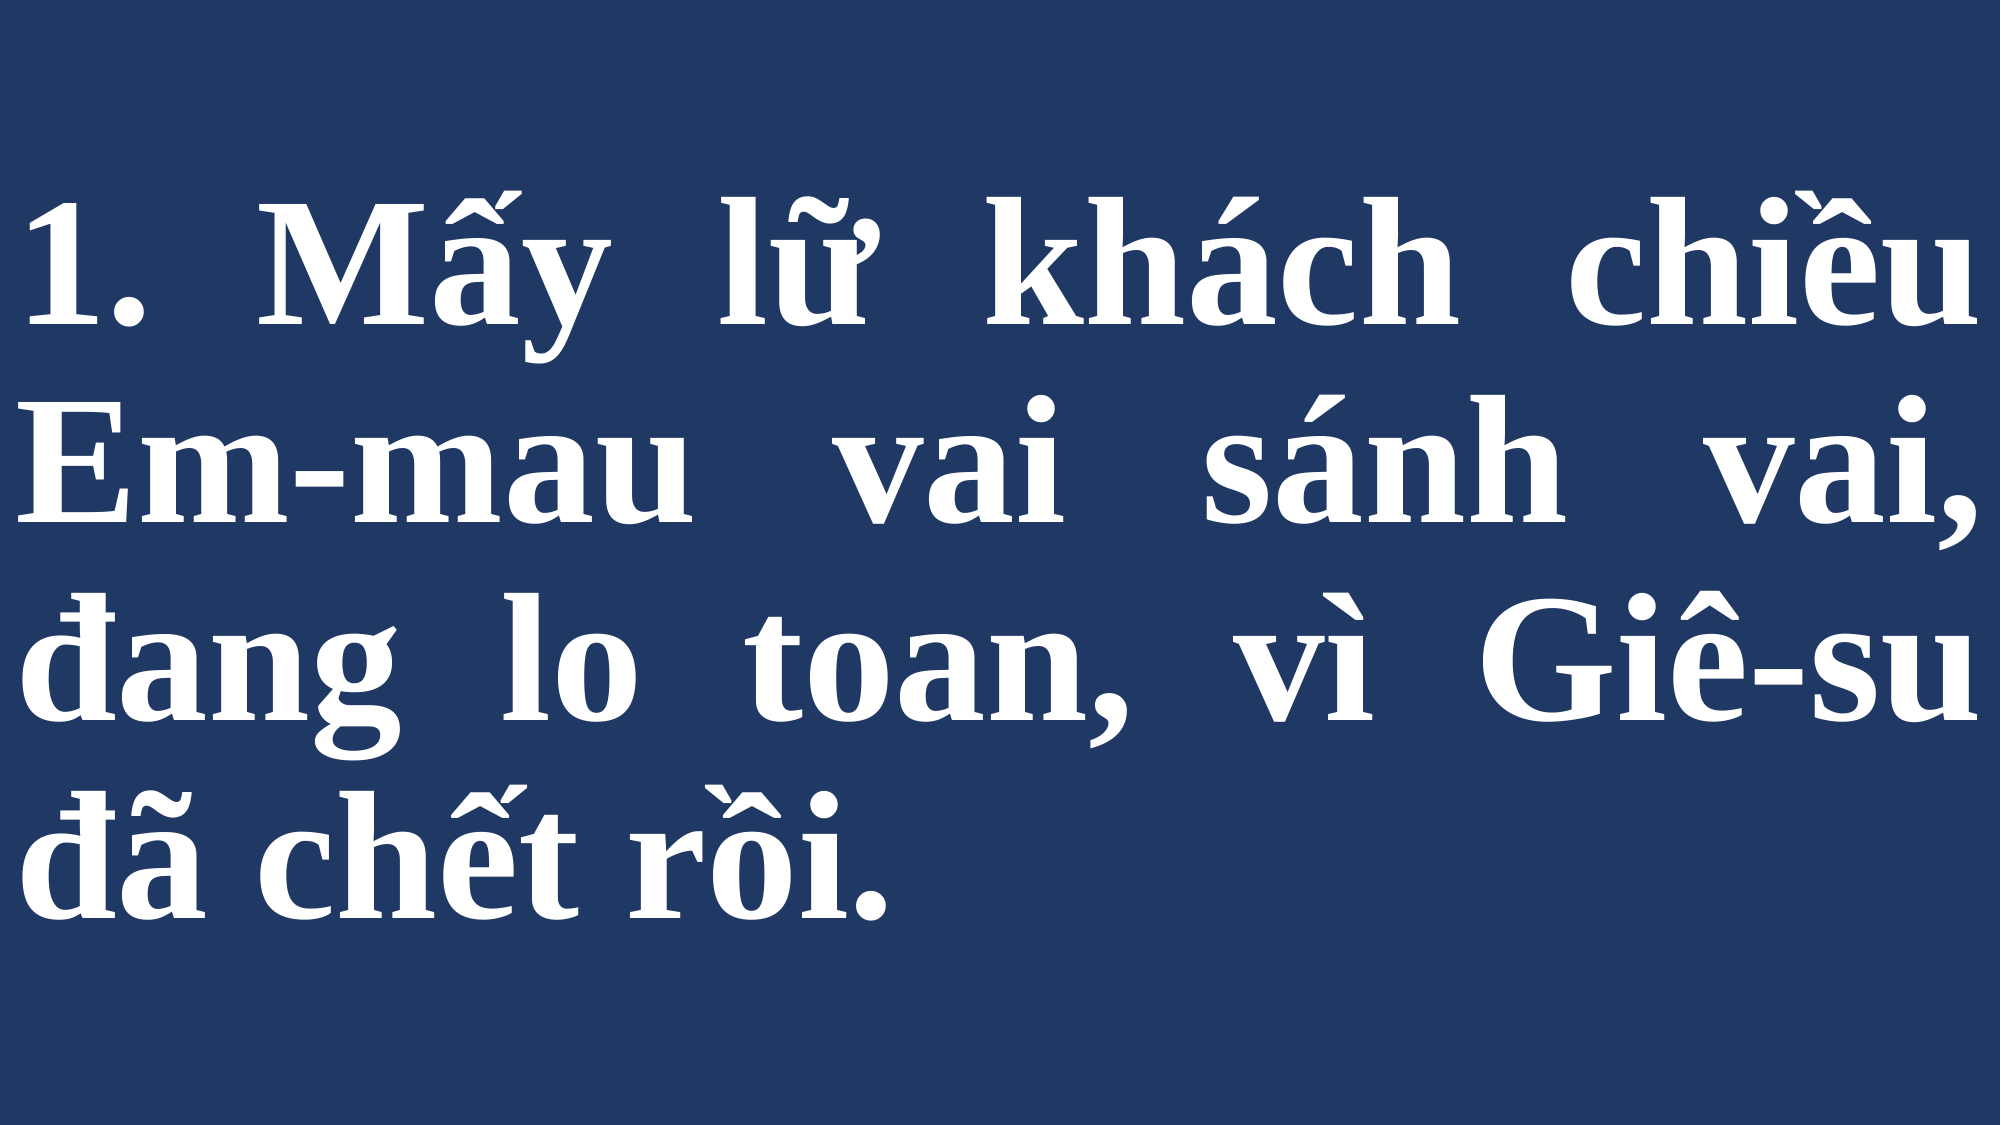

# 1. Mấy lữ khách chiều Em-mau vai sánh vai, đang lo toan, vì Giê-su đã chết rồi.